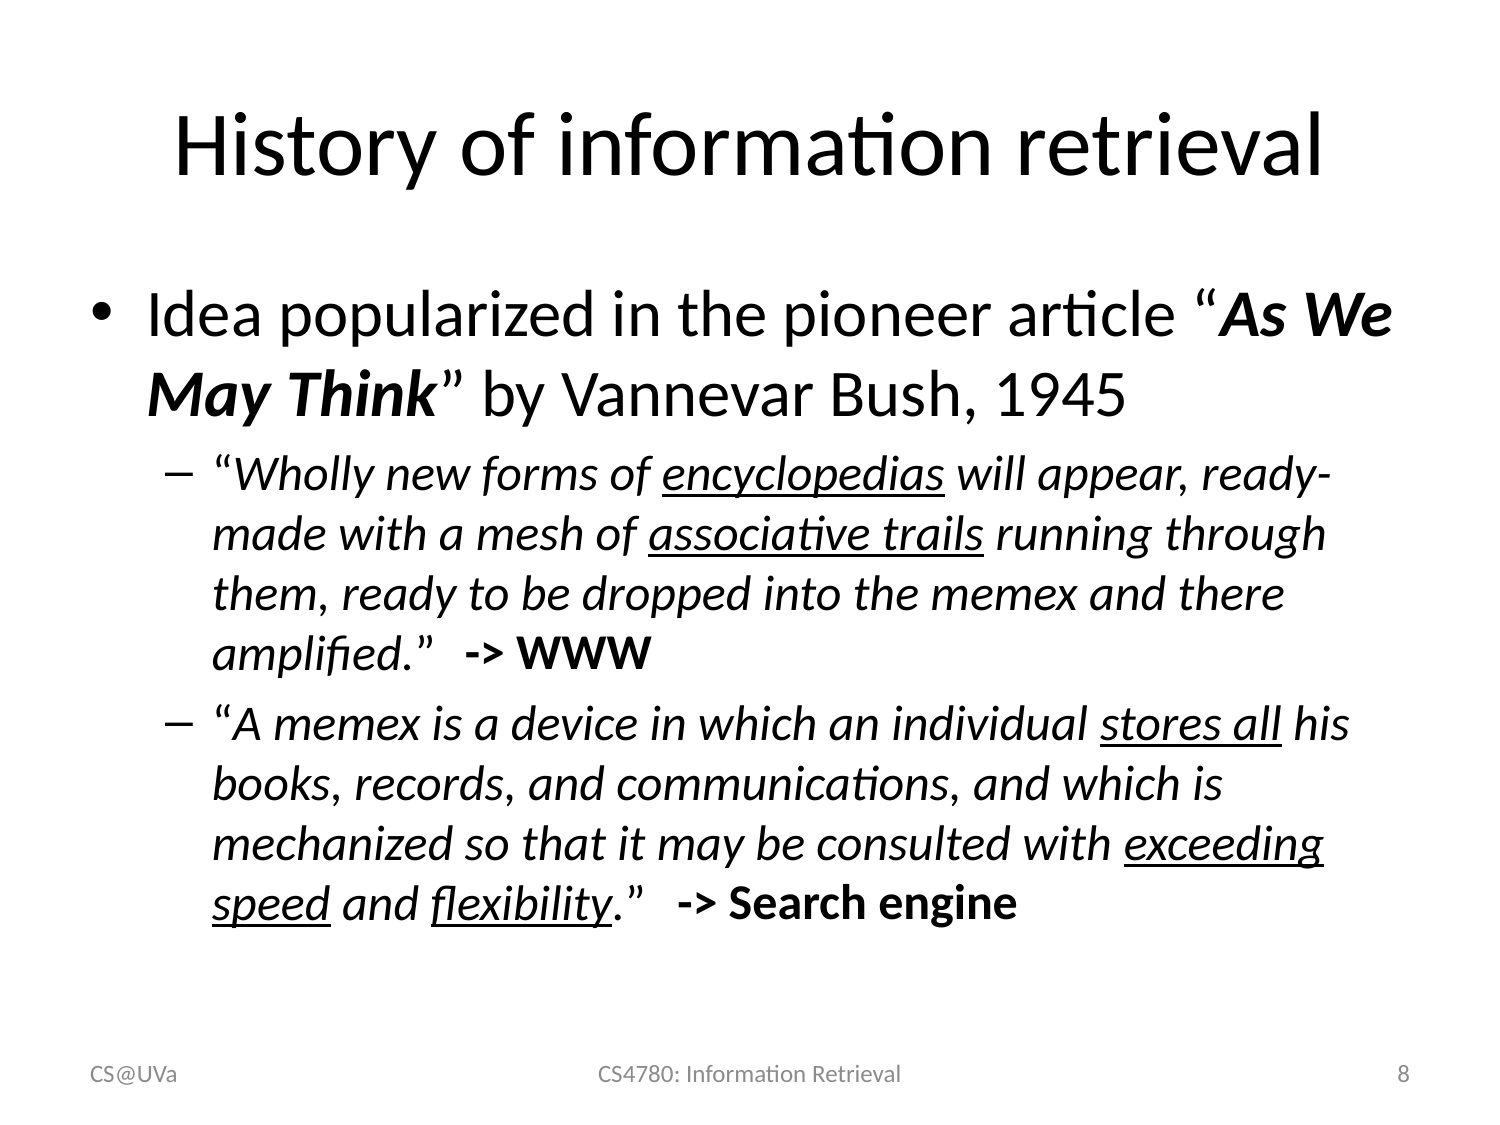

# History of information retrieval
Idea popularized in the pioneer article “As We May Think” by Vannevar Bush, 1945
“Wholly new forms of encyclopedias will appear, ready-made with a mesh of associative trails running through them, ready to be dropped into the memex and there amplified.”
“A memex is a device in which an individual stores all his books, records, and communications, and which is mechanized so that it may be consulted with exceeding speed and flexibility.”
-> WWW
-> Search engine
CS@UVa
CS4780: Information Retrieval
8